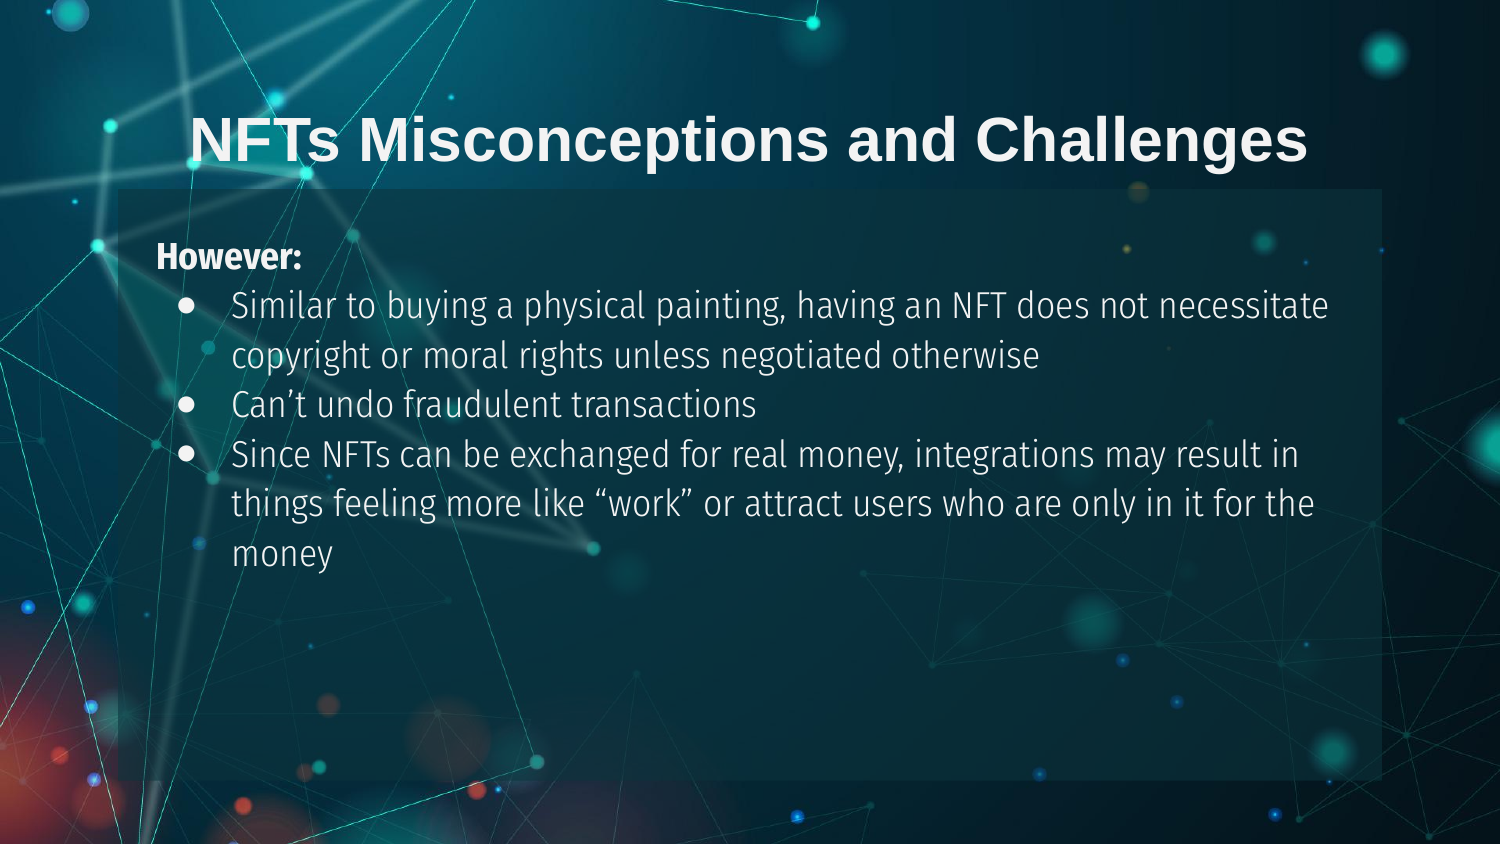

# NFTs Misconceptions and Challenges
However:
Similar to buying a physical painting, having an NFT does not necessitate copyright or moral rights unless negotiated otherwise
Can’t undo fraudulent transactions
Since NFTs can be exchanged for real money, integrations may result in things feeling more like “work” or attract users who are only in it for the money